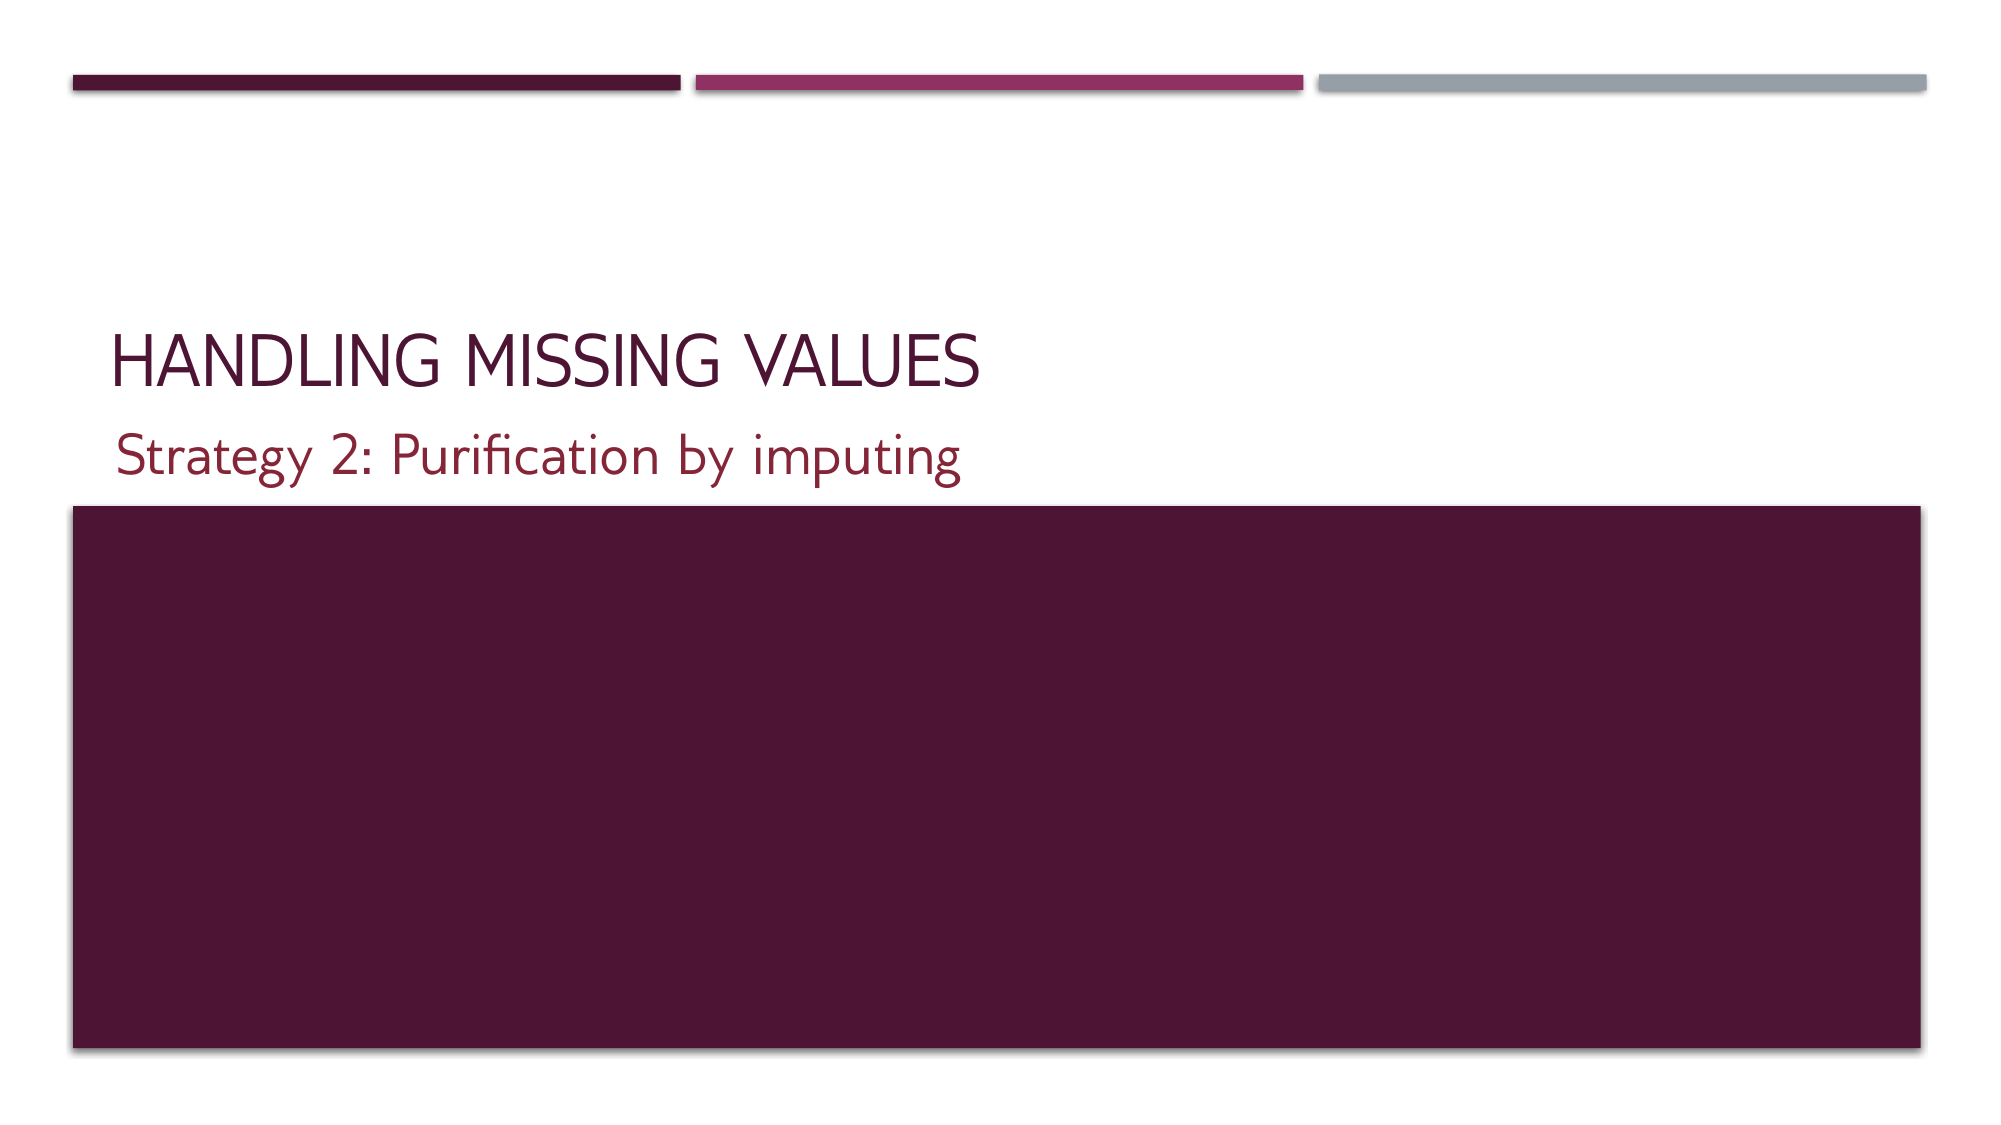

# Handling missing values
Strategy 2: Purification by imputing